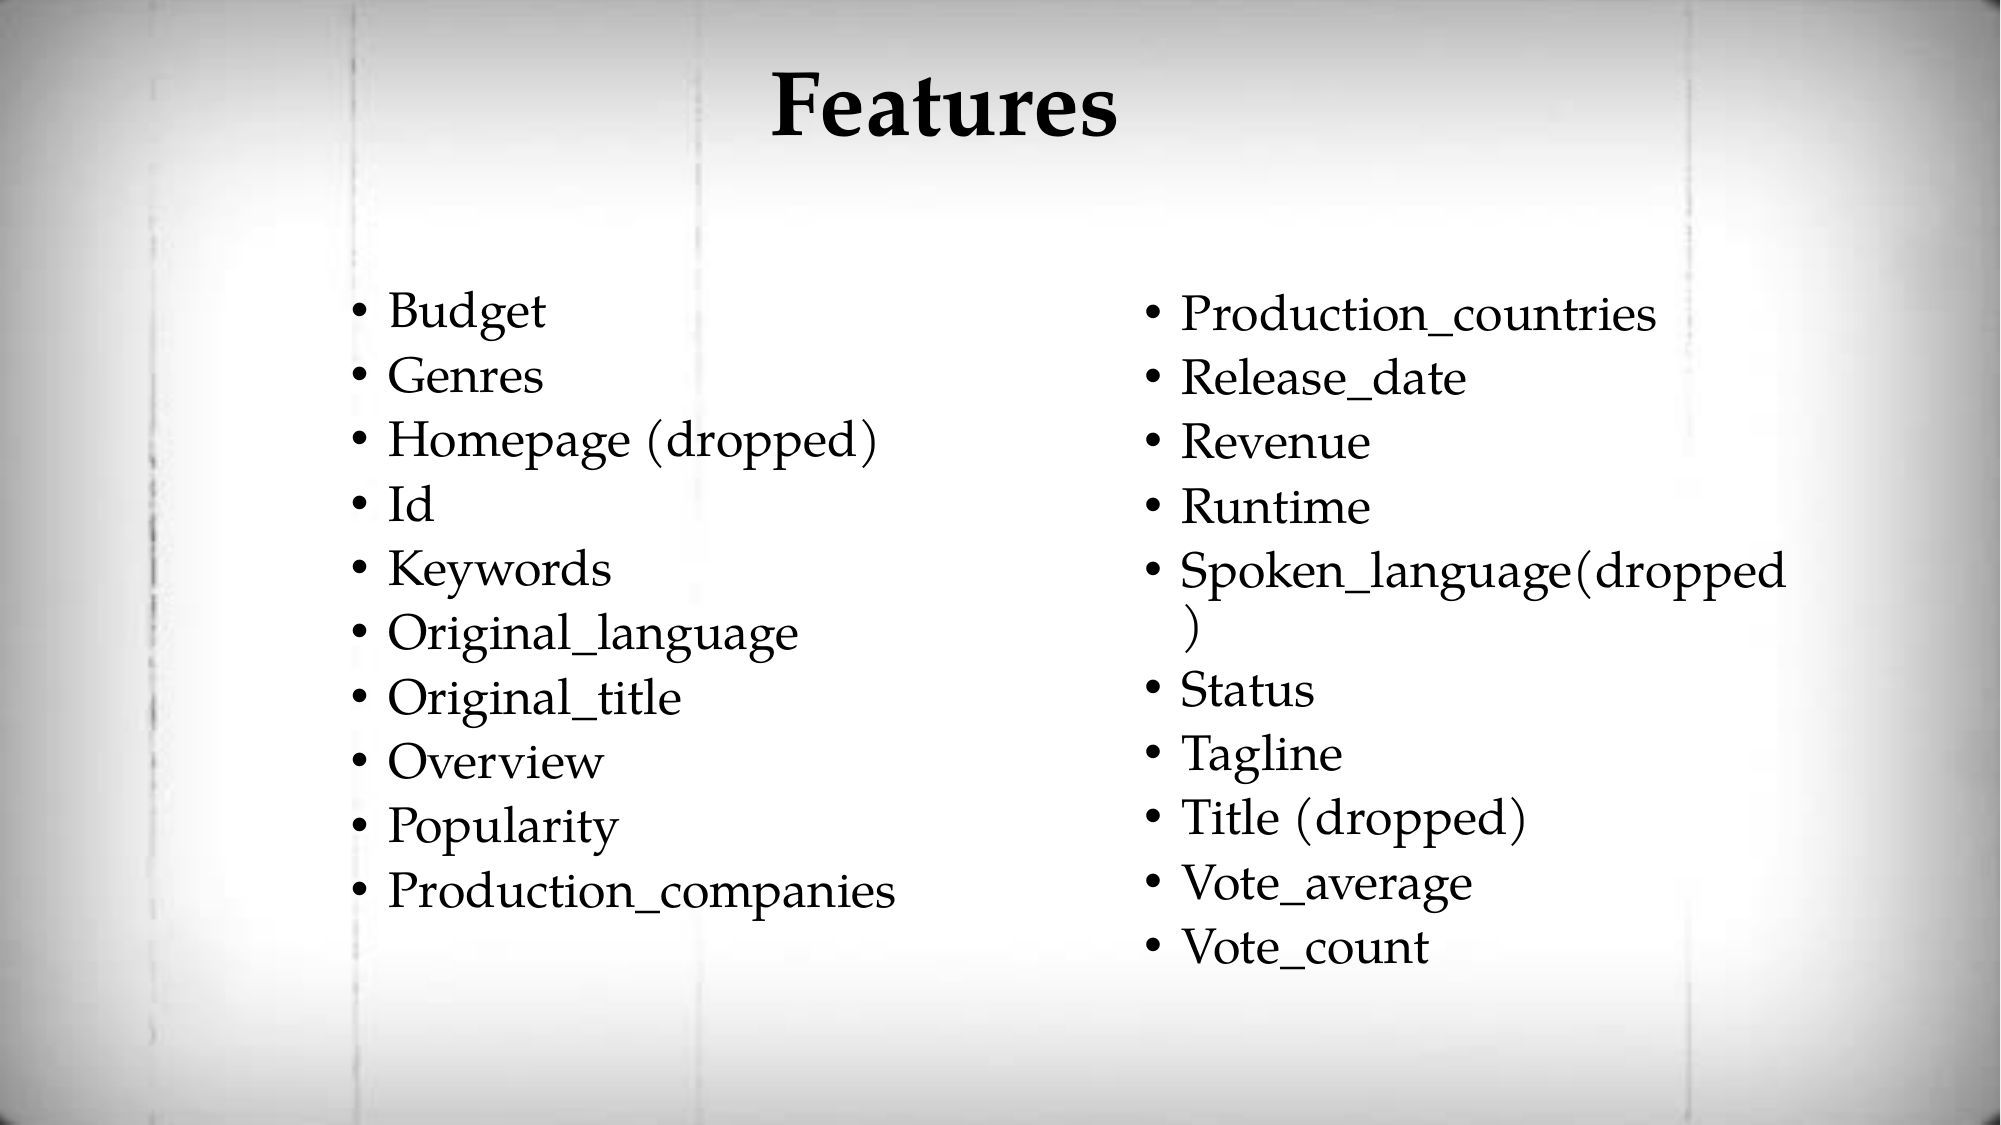

# Features
Budget
Genres
Homepage (dropped)
Id
Keywords
Original_language
Original_title
Overview
Popularity
Production_companies

Production_countries
Release_date
Revenue
Runtime
Spoken_language(dropped)
Status
Tagline
Title (dropped)
Vote_average
Vote_count